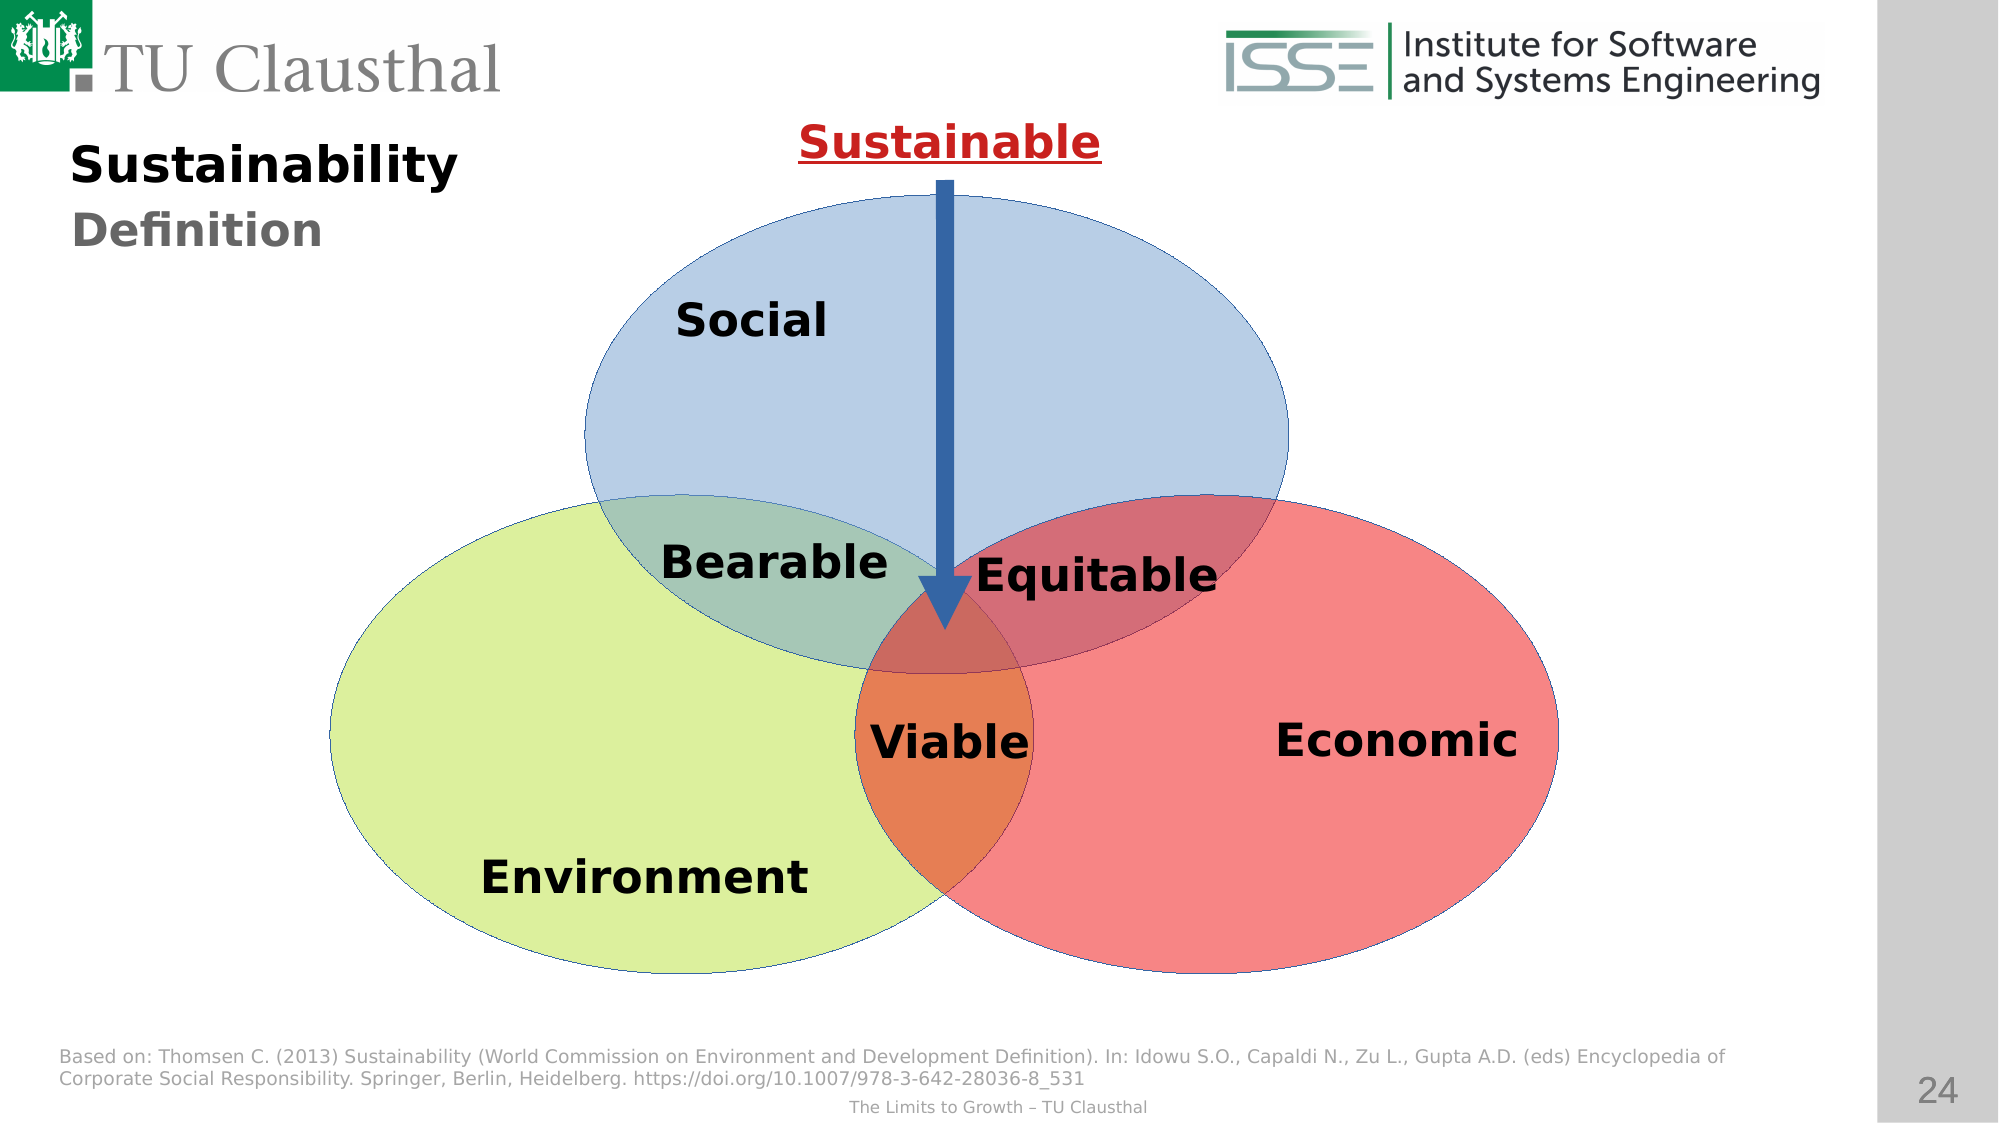

Sustainable
Sustainability

Definition

Social

Bearable
Equitable
Economic
Viable
Environment
Based on: Thomsen C. (2013) Sustainability (World Commission on Environment and Development Definition). In: Idowu S.O., Capaldi N., Zu L., Gupta A.D. (eds) Encyclopedia of Corporate Social Responsibility. Springer, Berlin, Heidelberg. https://doi.org/10.1007/978-3-642-28036-8_531